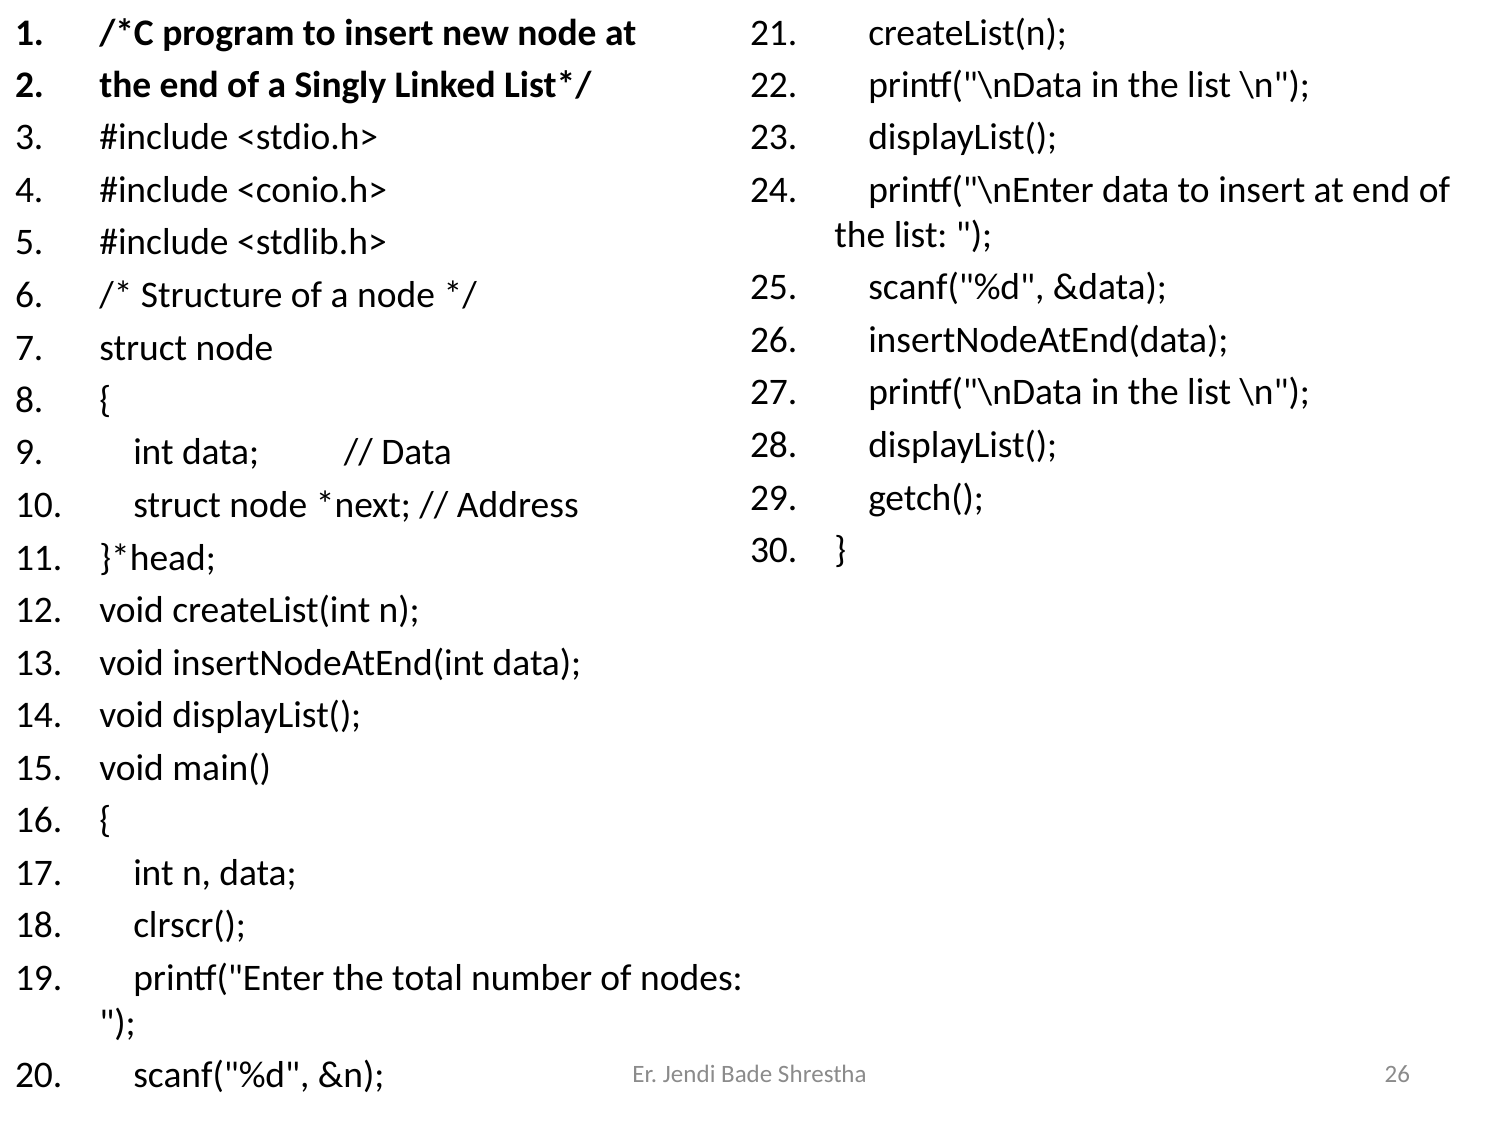

/*C program to insert new node at
the end of a Singly Linked List*/
#include <stdio.h>
#include <conio.h>
#include <stdlib.h>
/* Structure of a node */
struct node
{
    int data;          // Data
    struct node *next; // Address
}*head;
void createList(int n);
void insertNodeAtEnd(int data);
void displayList();
void main()
{
    int n, data;
    clrscr();
    printf("Enter the total number of nodes: ");
    scanf("%d", &n);
    createList(n);
    printf("\nData in the list \n");
    displayList();
    printf("\nEnter data to insert at end of the list: ");
    scanf("%d", &data);
    insertNodeAtEnd(data);
    printf("\nData in the list \n");
    displayList();
    getch();
}
Er. Jendi Bade Shrestha
26